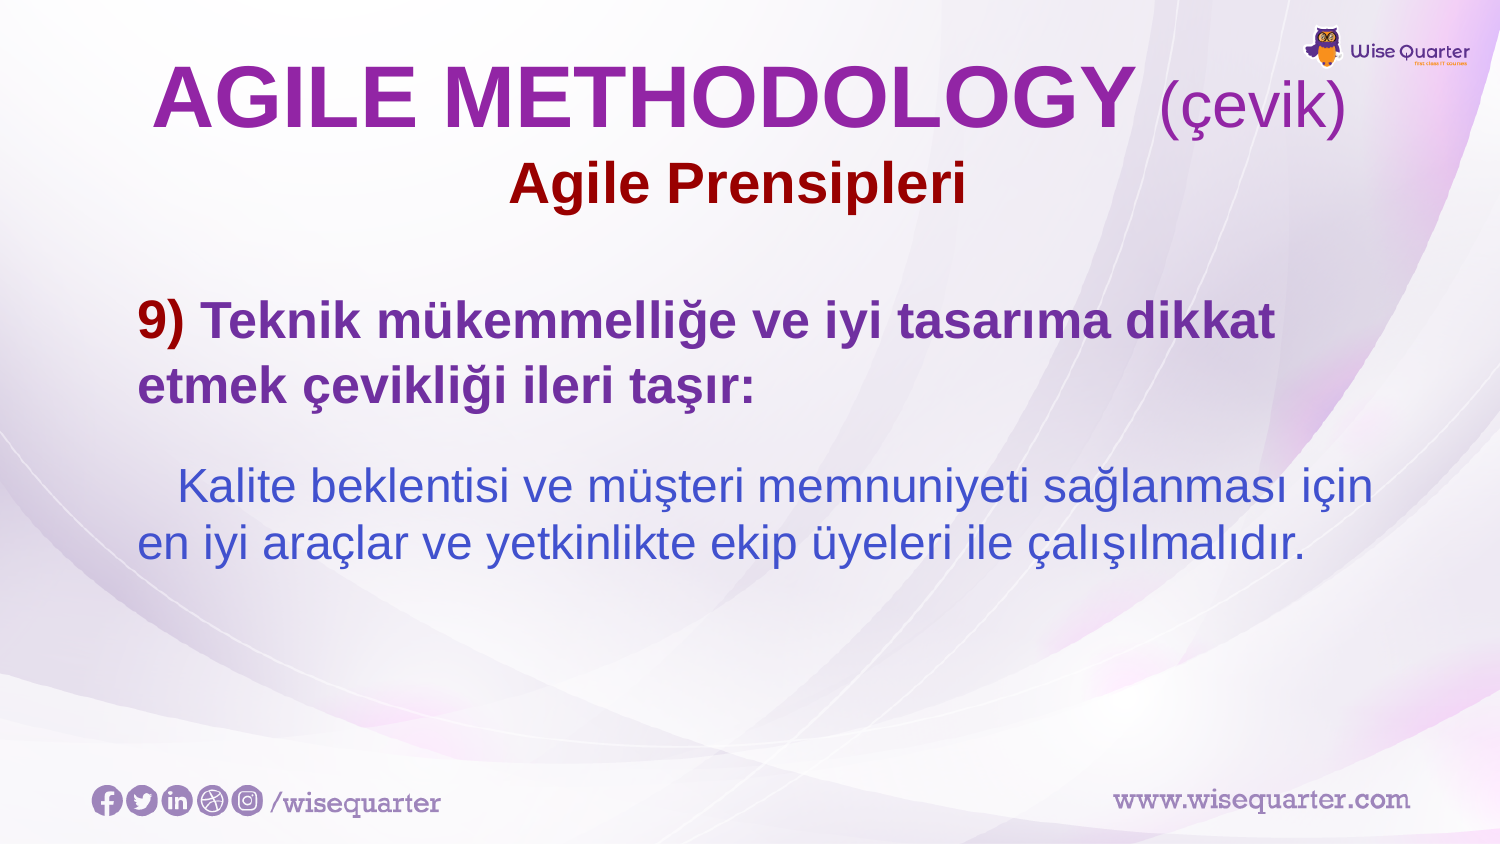

# AGILE METHODOLOGY (çevik)
Agile Prensipleri

9) Teknik mükemmelliğe ve iyi tasarıma dikkat etmek çevikliği ileri taşır:

   Kalite beklentisi ve müşteri memnuniyeti sağlanması için en iyi araçlar ve yetkinlikte ekip üyeleri ile çalışılmalıdır.